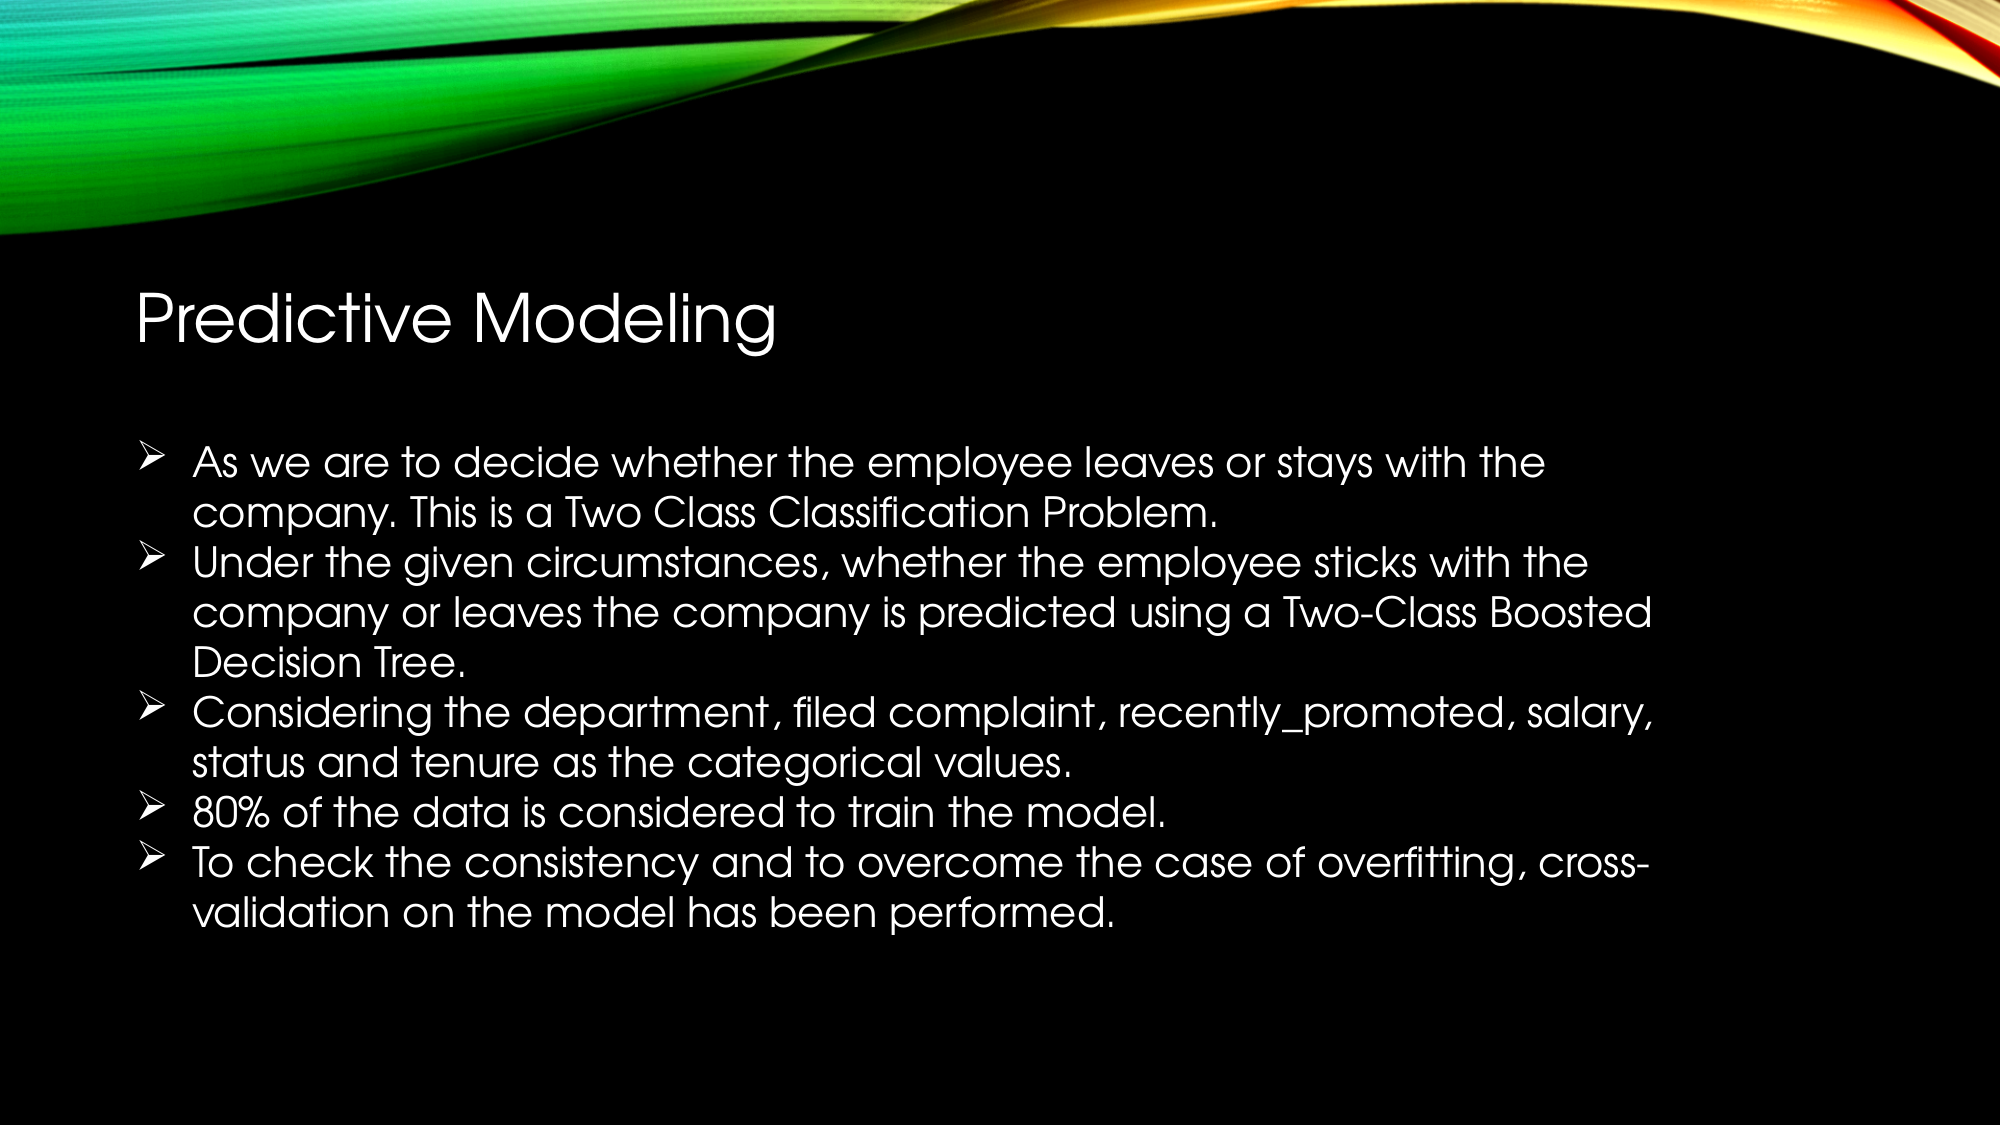

Predictive Modeling

As we are to decide whether the employee leaves or stays with the company. This is a Two Class Classification Problem.
Under the given circumstances, whether the employee sticks with the company or leaves the company is predicted using a Two-Class Boosted Decision Tree.
Considering the department, filed complaint, recently_promoted, salary, status and tenure as the categorical values.
80% of the data is considered to train the model.
To check the consistency and to overcome the case of overfitting, cross-validation on the model has been performed.